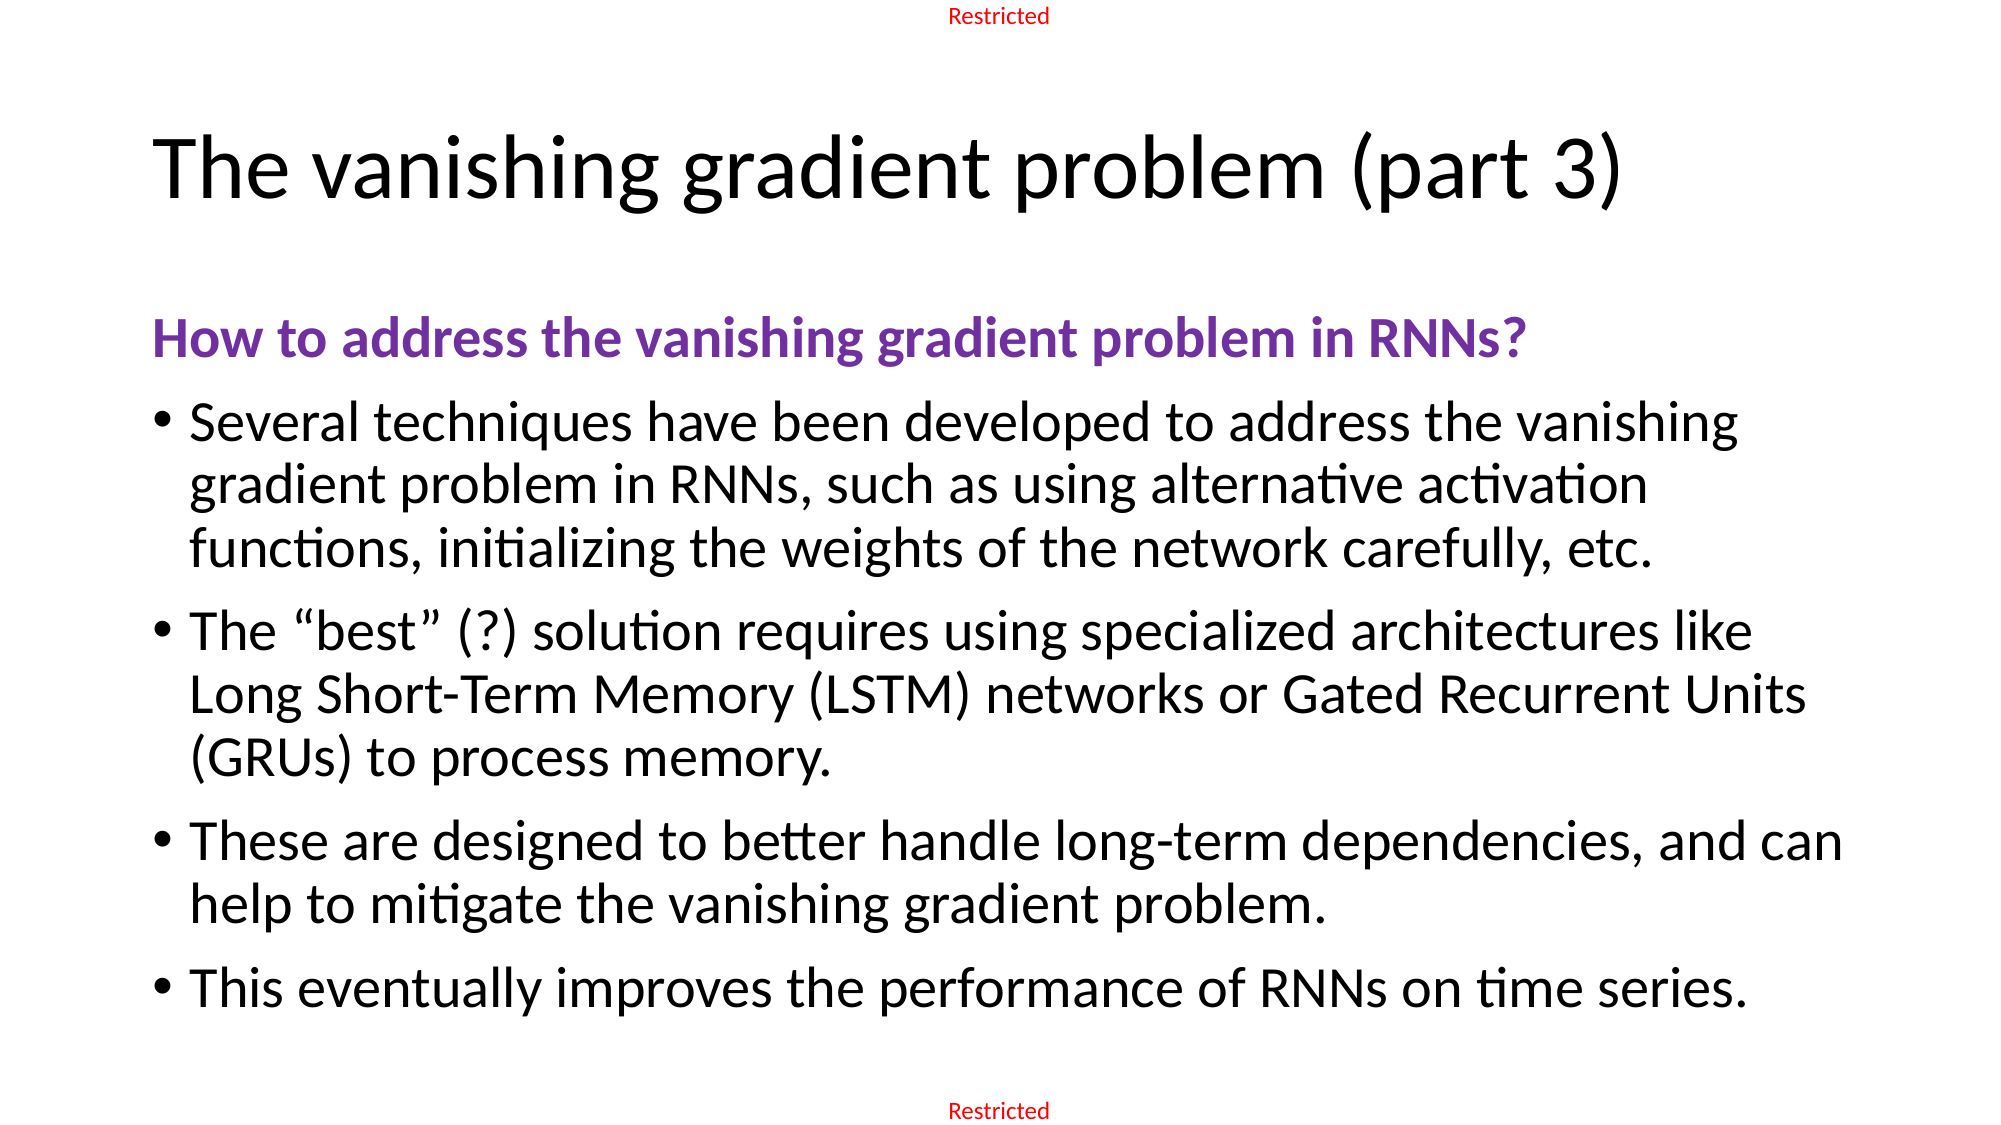

# The vanishing gradient problem (part 3)
How to address the vanishing gradient problem in RNNs?
Several techniques have been developed to address the vanishing gradient problem in RNNs, such as using alternative activation functions, initializing the weights of the network carefully, etc.
The “best” (?) solution requires using specialized architectures like Long Short-Term Memory (LSTM) networks or Gated Recurrent Units (GRUs) to process memory.
These are designed to better handle long-term dependencies, and can help to mitigate the vanishing gradient problem.
This eventually improves the performance of RNNs on time series.